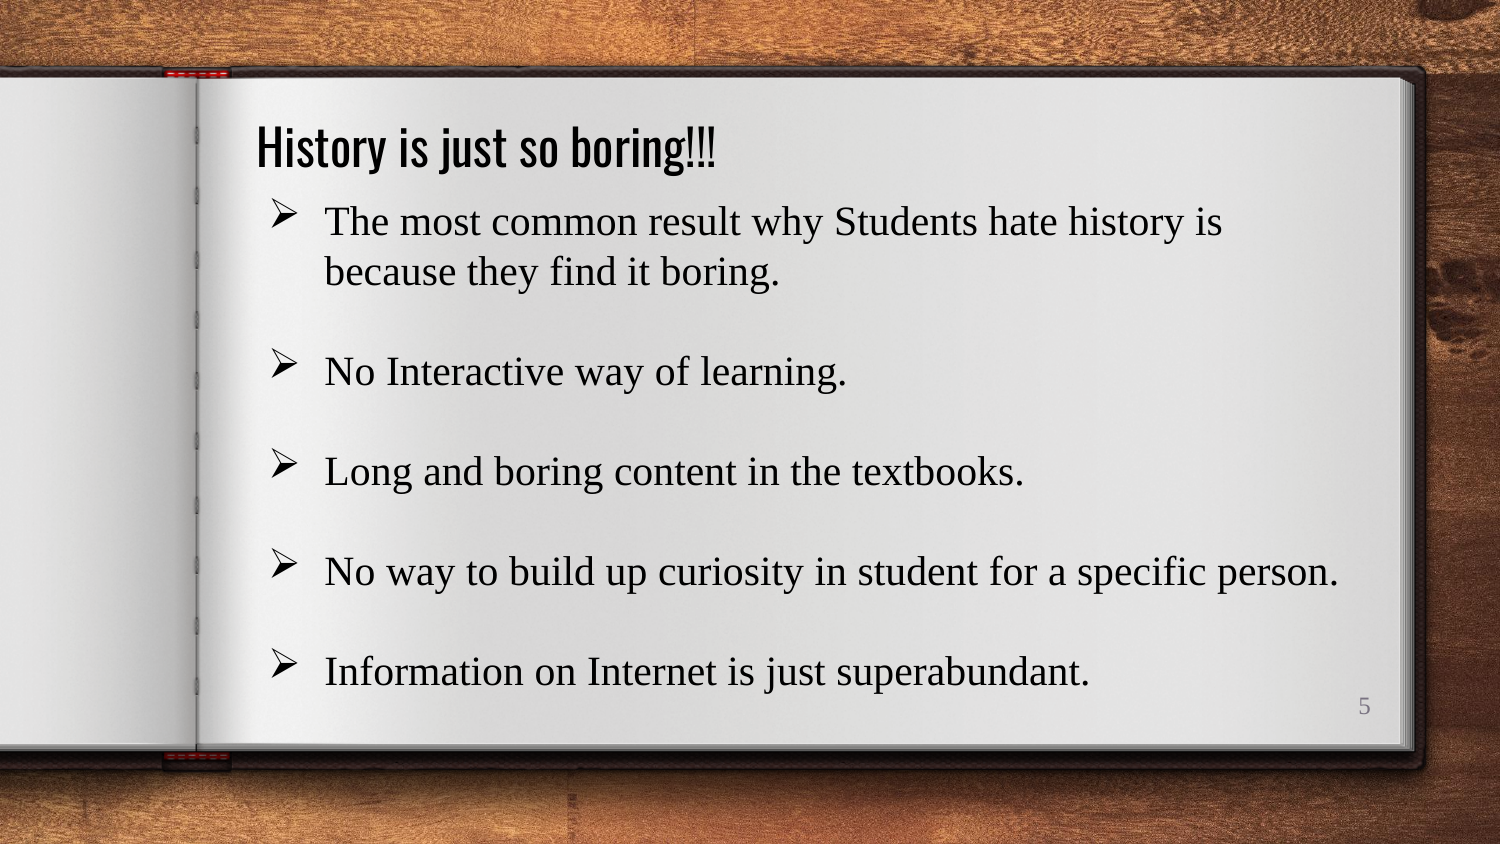

History is just so boring!!!
The most common result why Students hate history is because they find it boring.

No Interactive way of learning.

Long and boring content in the textbooks.

No way to build up curiosity in student for a specific person.

Information on Internet is just superabundant.

5